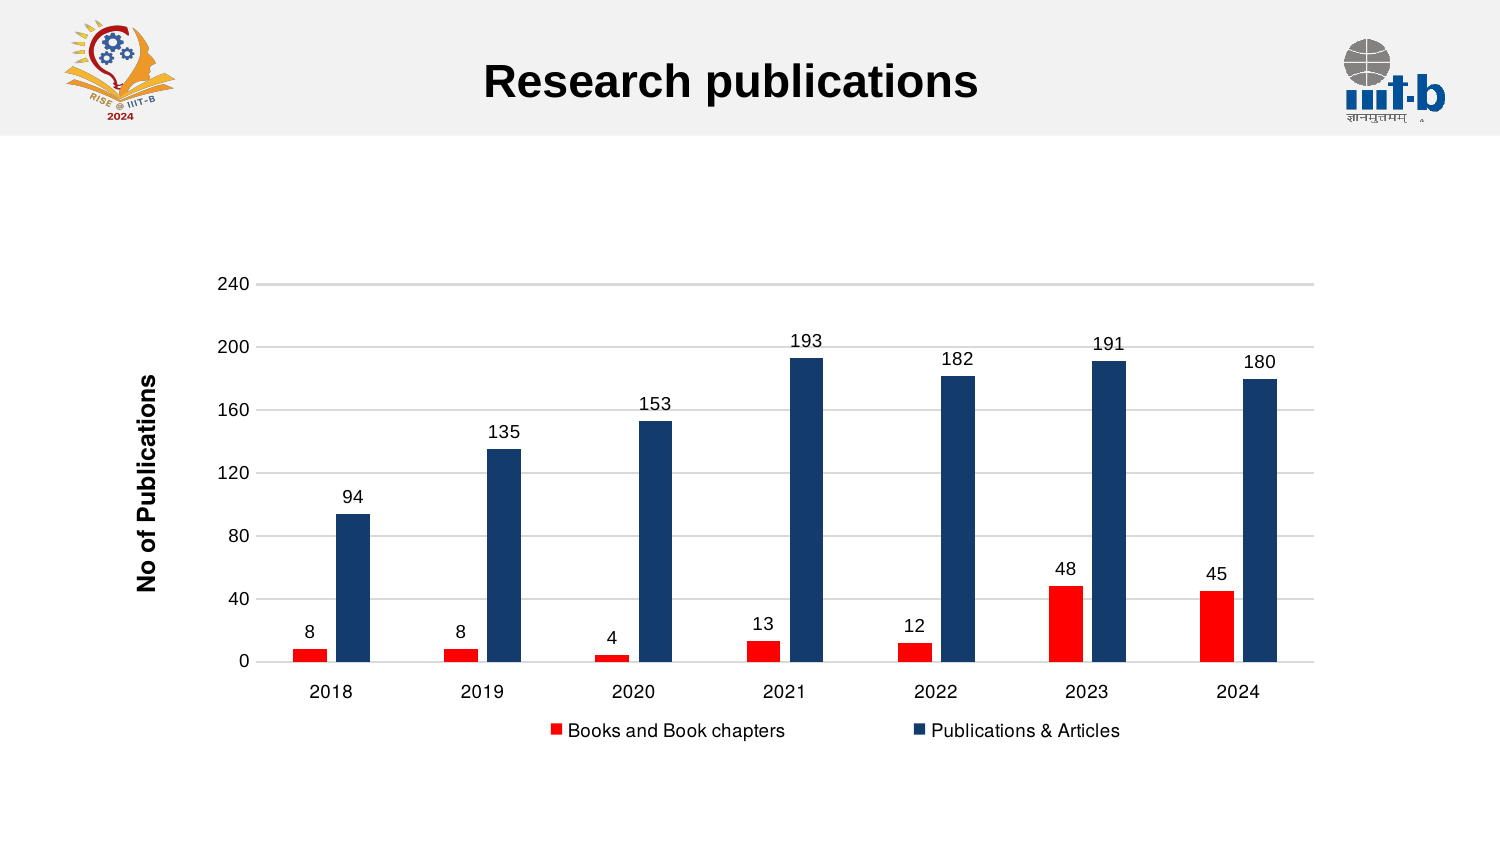

Research publications

### Chart

| Category | Books and Book chapters | Publications & Articles |
|---|---|---|
| 2018 | 8.0 | 94.0 |
| 2019 | 8.0 | 135.0 |
| 2020 | 4.0 | 153.0 |
| 2021 | 13.0 | 193.0 |
| 2022 | 12.0 | 182.0 |
| 2023 | 48.0 | 191.0 |
| 2024 | 45.0 | 180.0 |
No of Publications